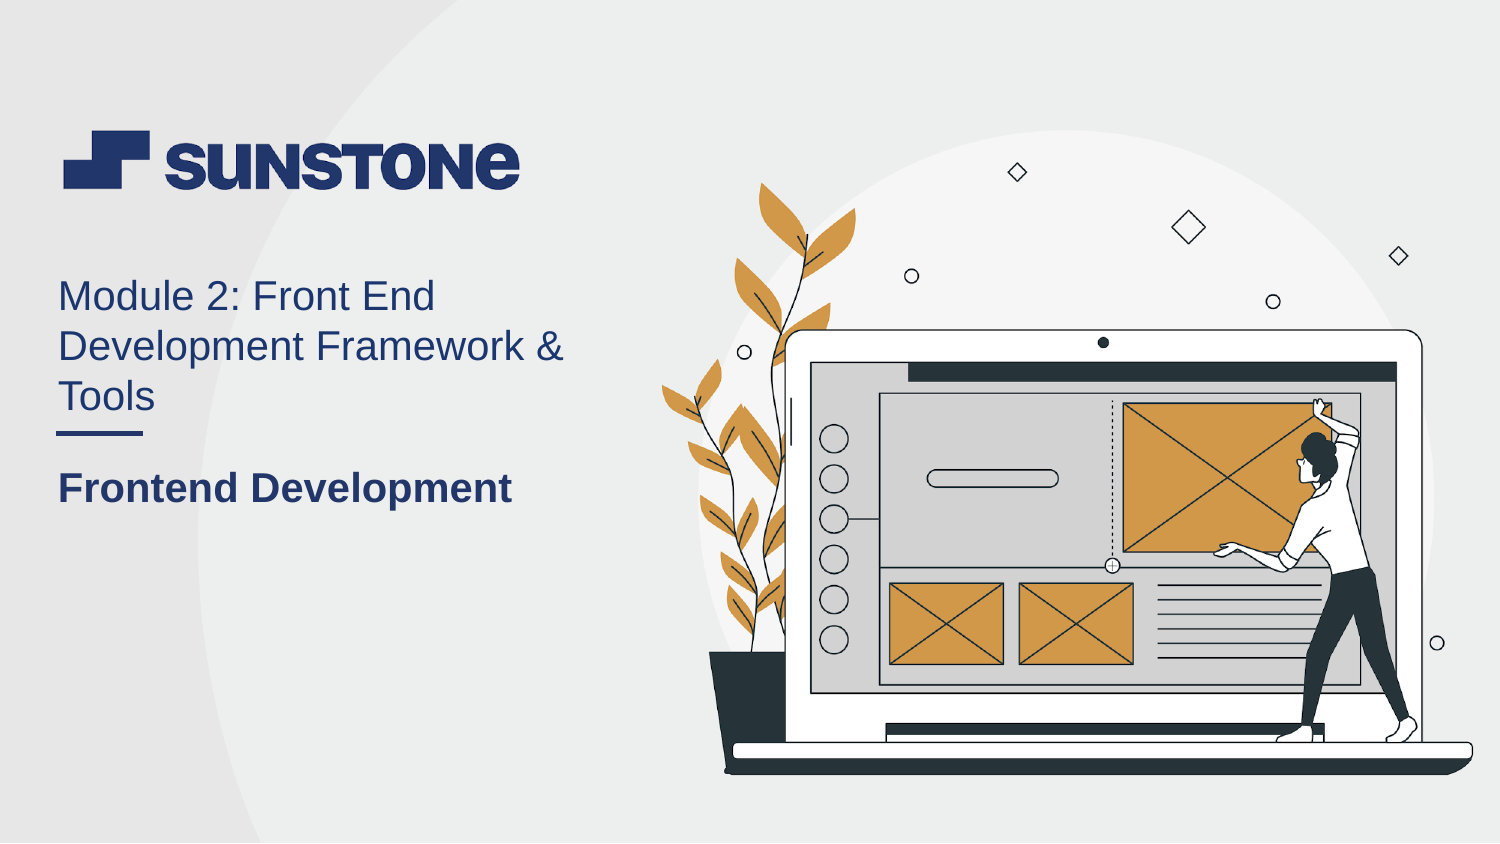

Module 2: Front End Development Framework & Tools
Frontend Development